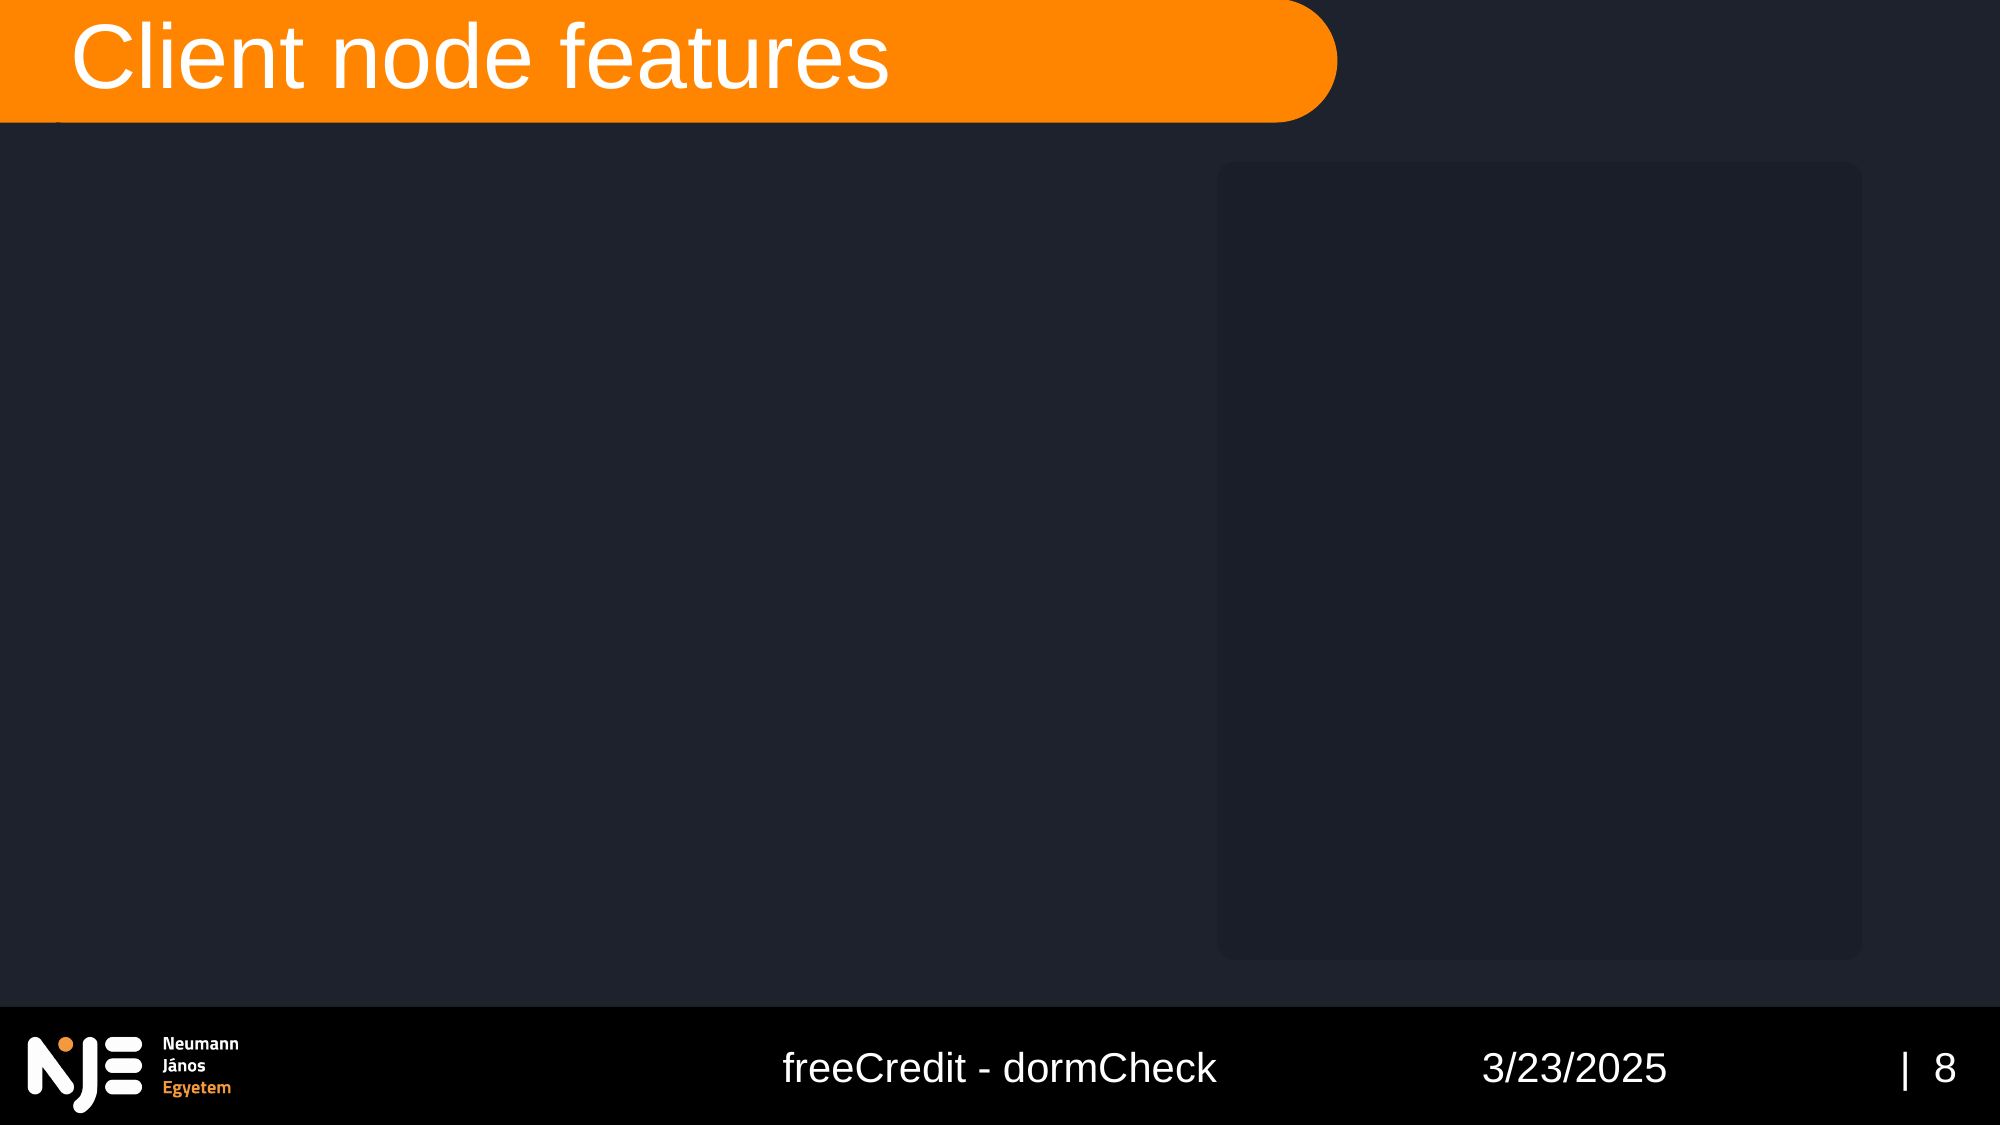

# Client node features

3/23/2025
freeCredit - dormCheck
|  8